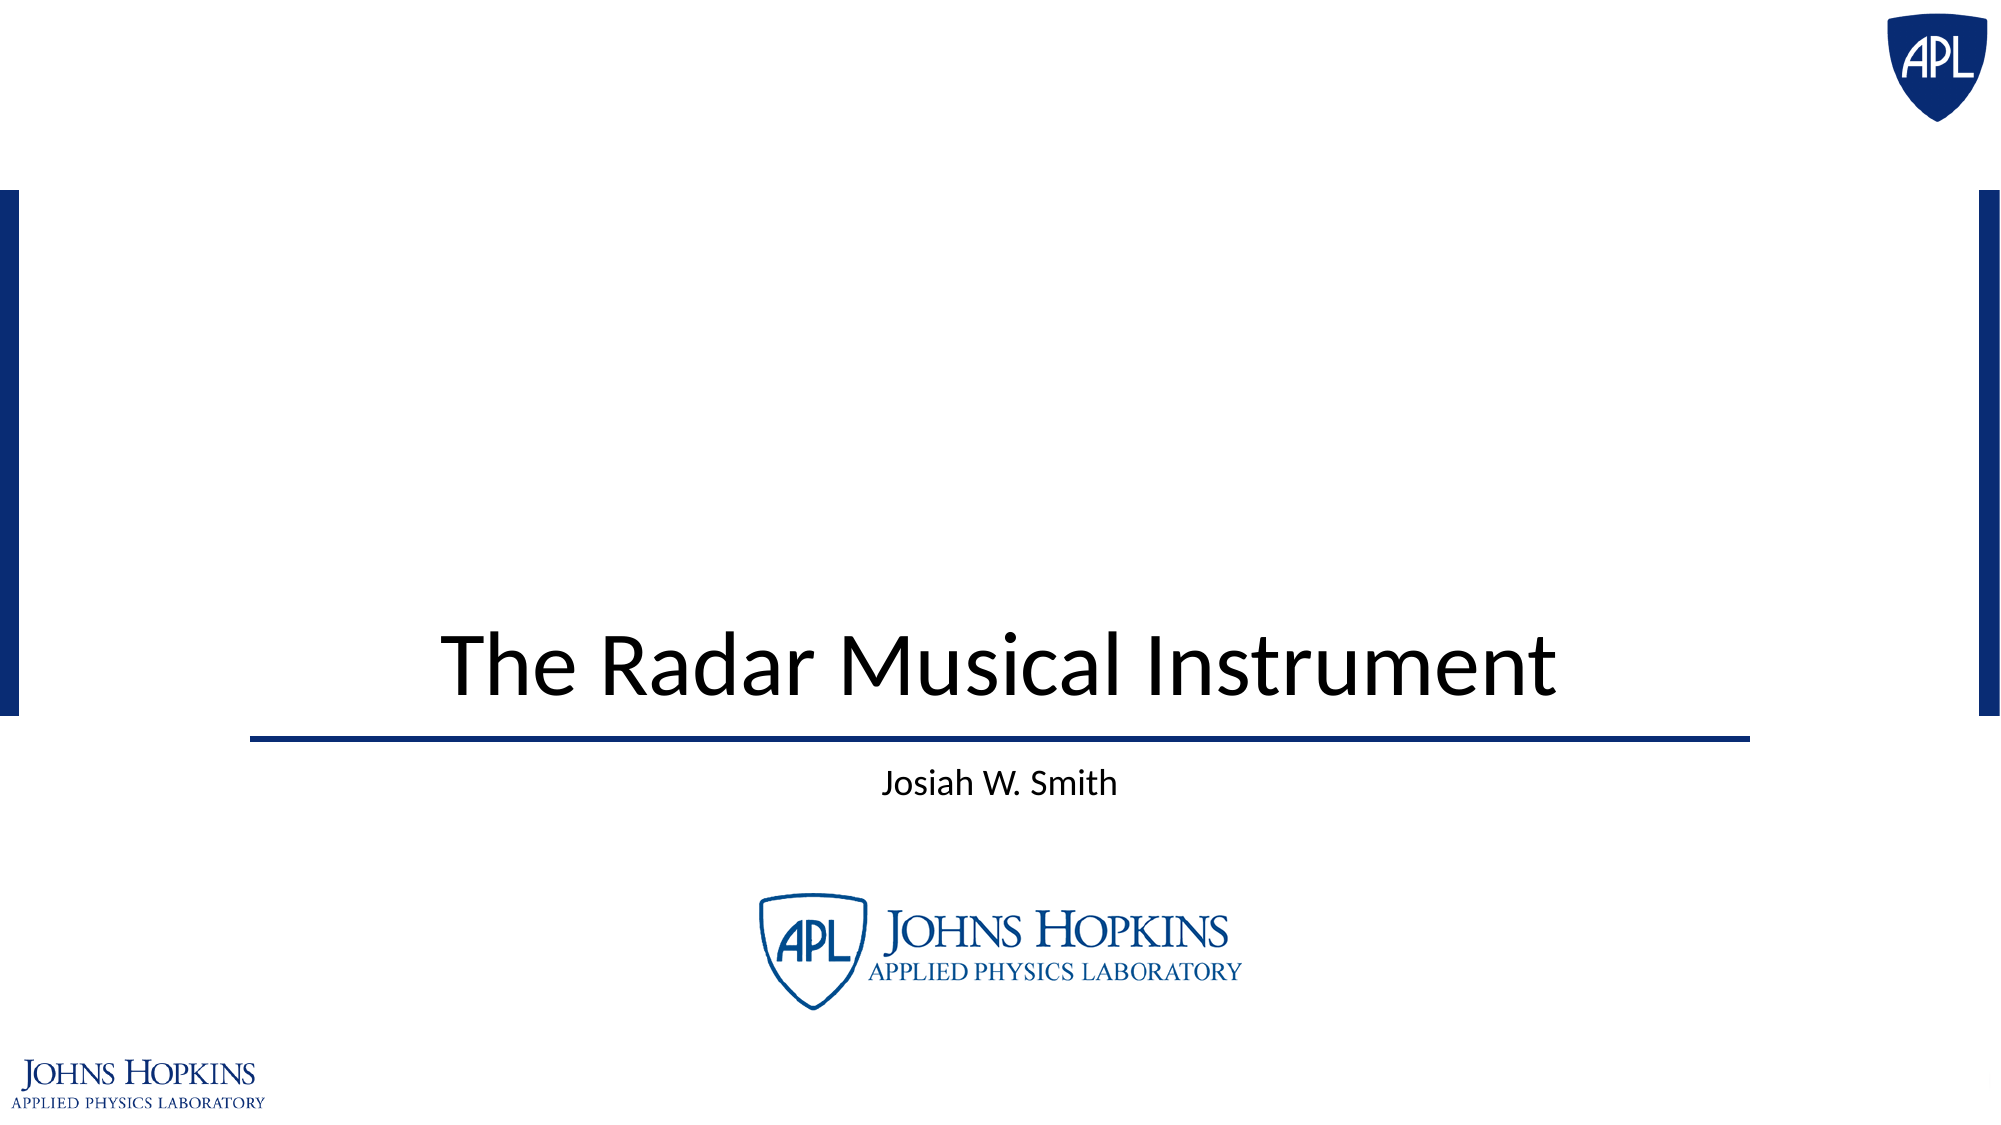

# The Radar Musical Instrument
Josiah W. Smith